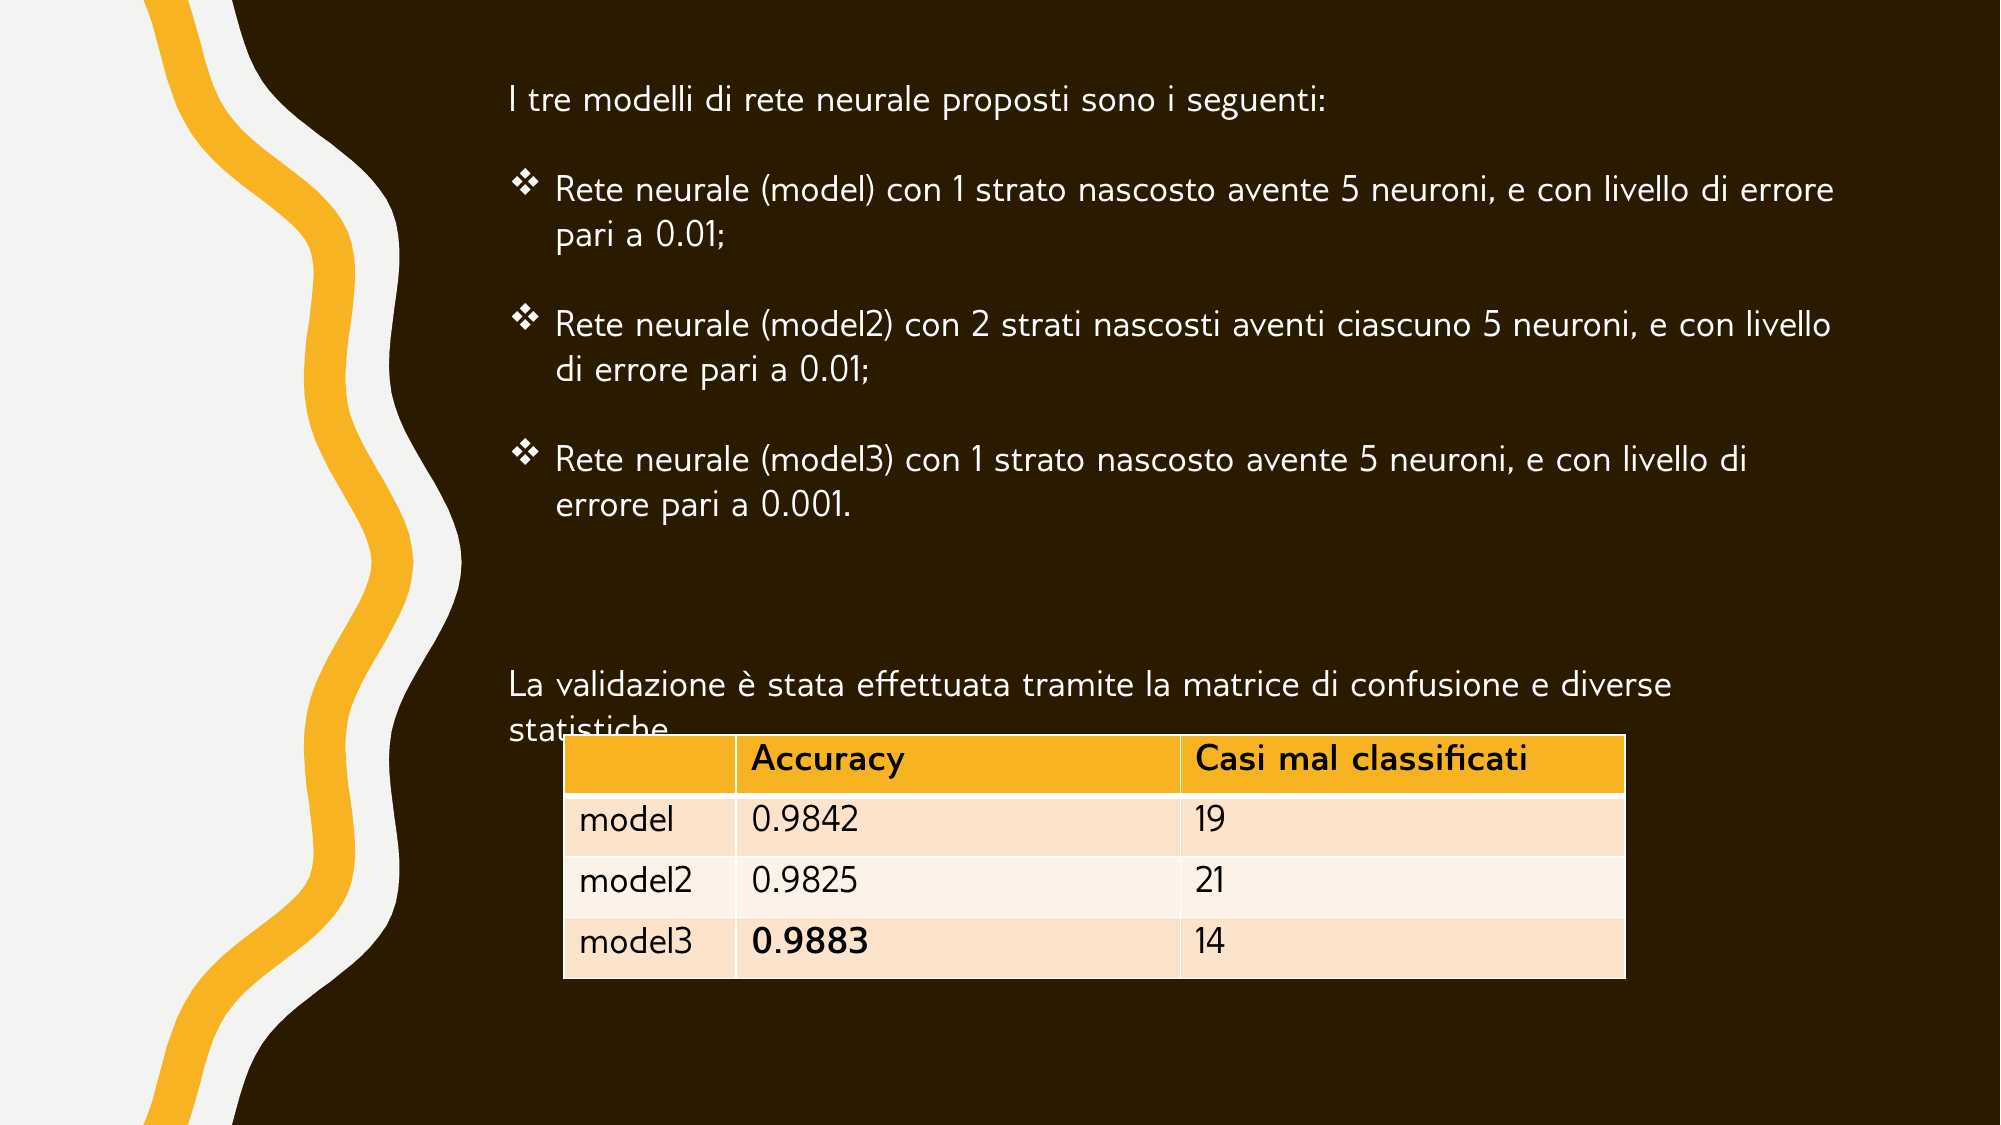

I tre modelli di rete neurale proposti sono i seguenti:

Rete neurale (model) con 1 strato nascosto avente 5 neuroni, e con livello di errore pari a 0.01;

Rete neurale (model2) con 2 strati nascosti aventi ciascuno 5 neuroni, e con livello di errore pari a 0.01;

Rete neurale (model3) con 1 strato nascosto avente 5 neuroni, e con livello di errore pari a 0.001.

La validazione è stata effettuata tramite la matrice di confusione e diverse statistiche

|  | Accuracy | Casi mal classificati |
| --- | --- | --- |
| model | 0.9842 | 19 |
| model2 | 0.9825 | 21 |
| model3 | 0.9883 | 14 |